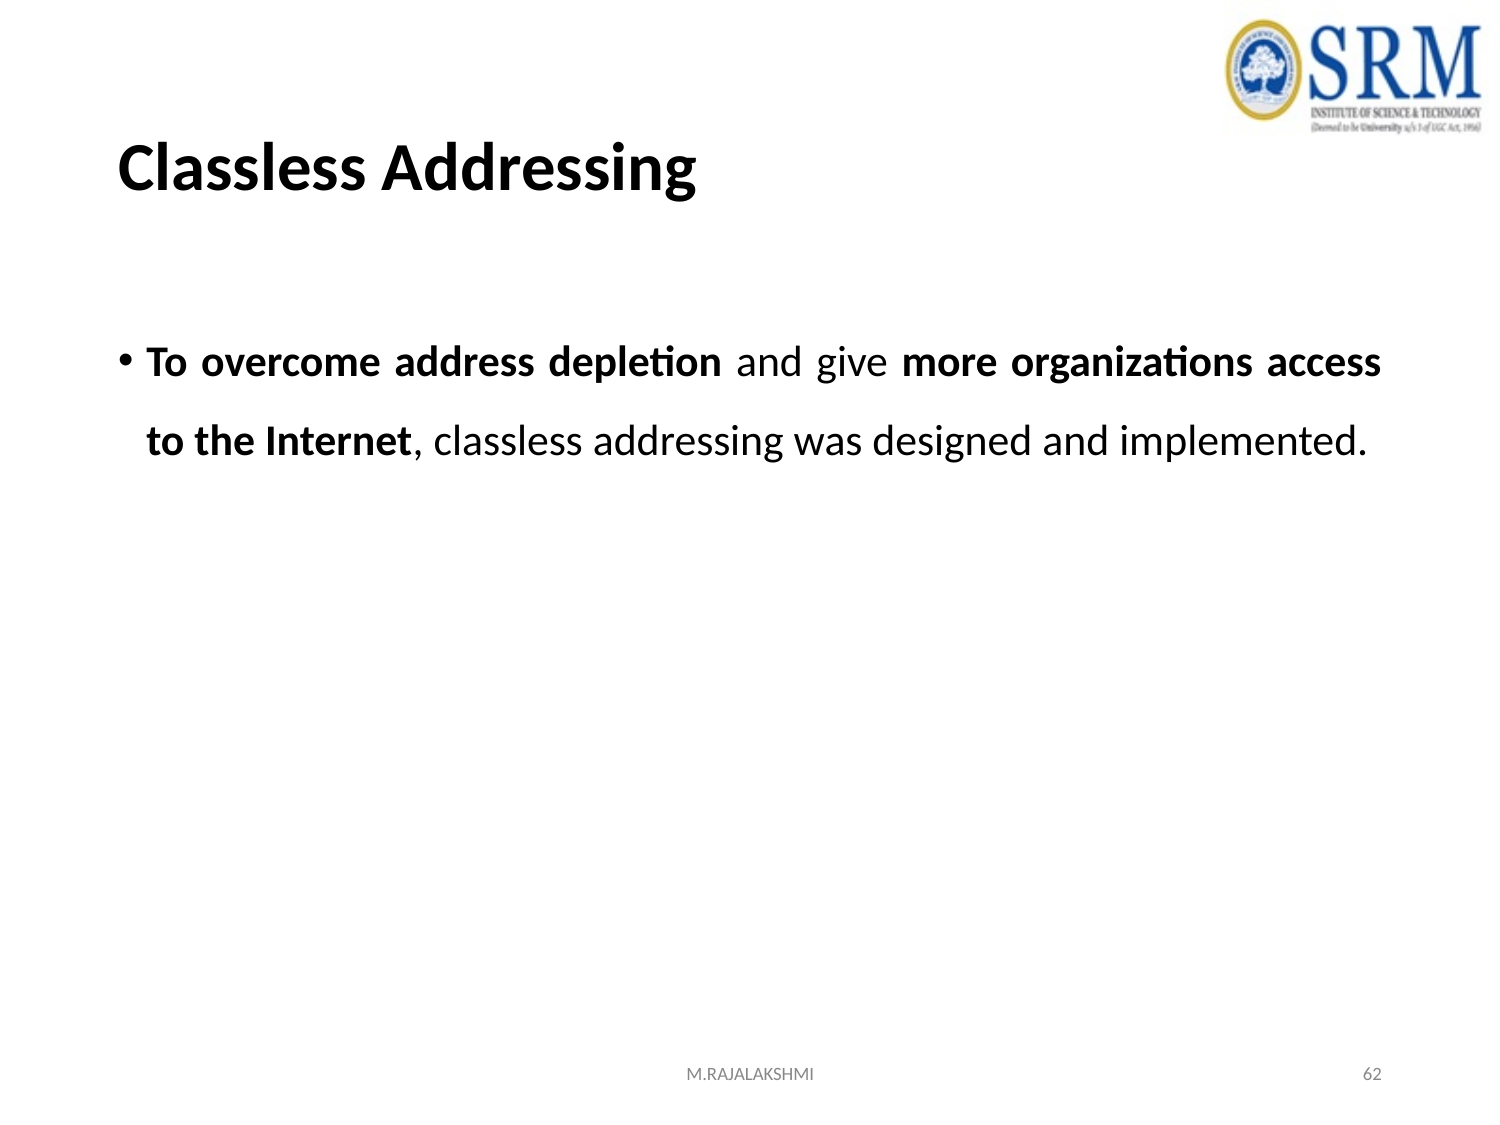

# Classless Addressing
To overcome address depletion and give more organizations access to the Internet, classless addressing was designed and implemented.
M.RAJALAKSHMI
62